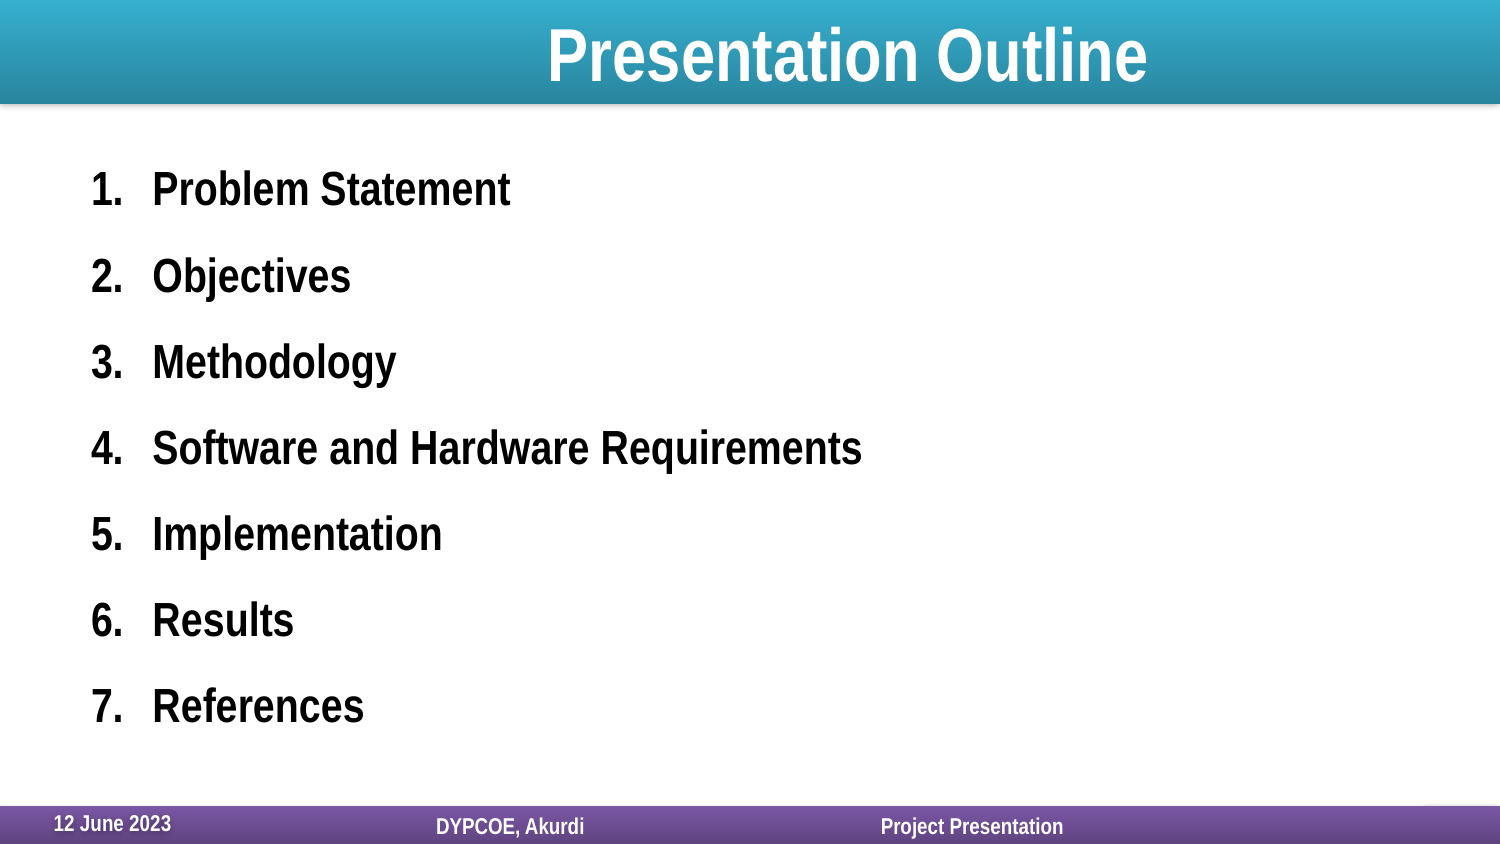

# Presentation Outline
Problem Statement
Objectives
Methodology
Software and Hardware Requirements
Implementation
Results
References

16 March 2020
 DYPCOE, Akurdi		Project Presentation
12 June 2023
2